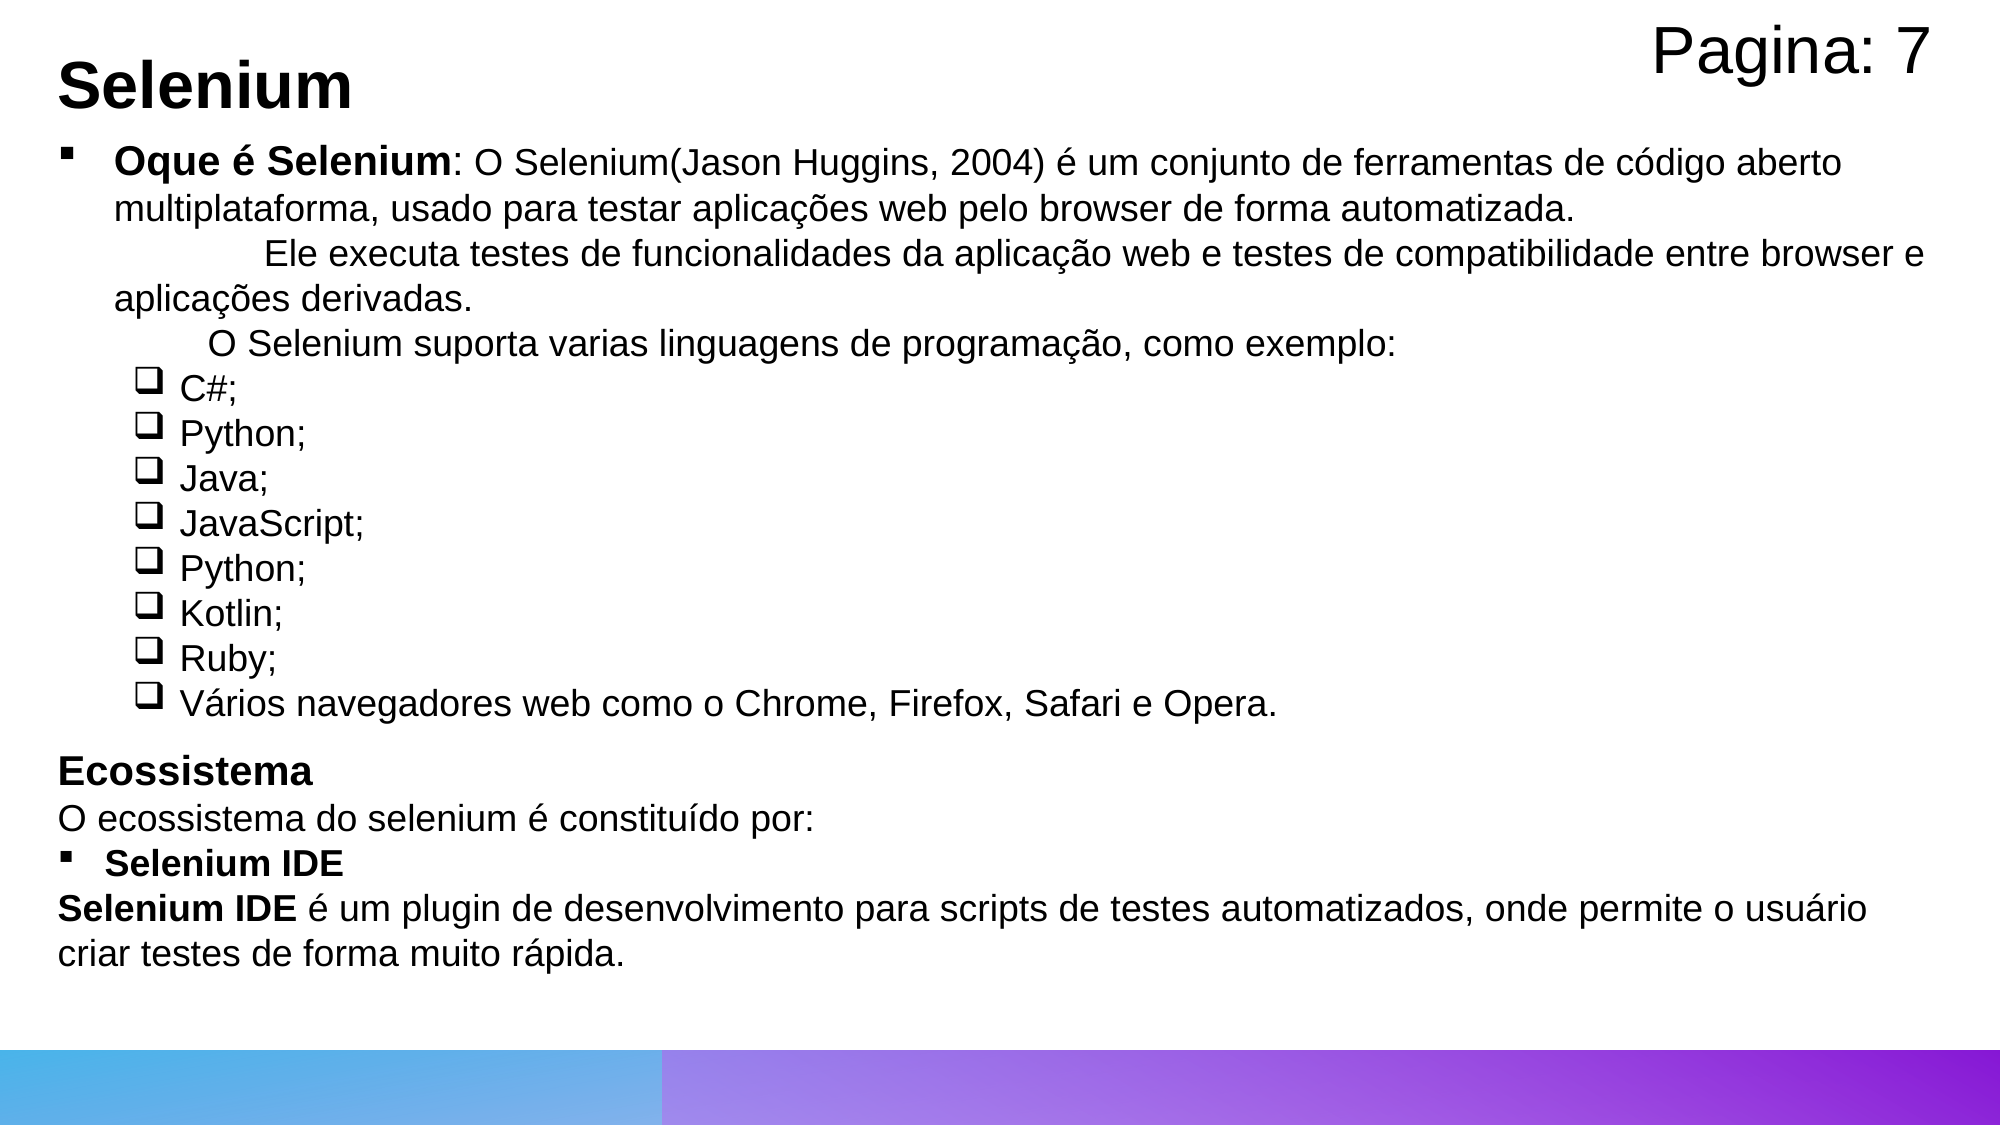

Pagina: 7
Selenium
Oque é Selenium: O Selenium(Jason Huggins, 2004) é um conjunto de ferramentas de código aberto multiplataforma, usado para testar aplicações web pelo browser de forma automatizada.
	Ele executa testes de funcionalidades da aplicação web e testes de compatibilidade entre browser e aplicações derivadas.
	O Selenium suporta varias linguagens de programação, como exemplo:
C#;
Python;
Java;
JavaScript;
Python;
Kotlin;
Ruby;
Vários navegadores web como o Chrome, Firefox, Safari e Opera.

Ecossistema
O ecossistema do selenium é constituído por:
Selenium IDE
Selenium IDE é um plugin de desenvolvimento para scripts de testes automatizados, onde permite o usuário criar testes de forma muito rápida.